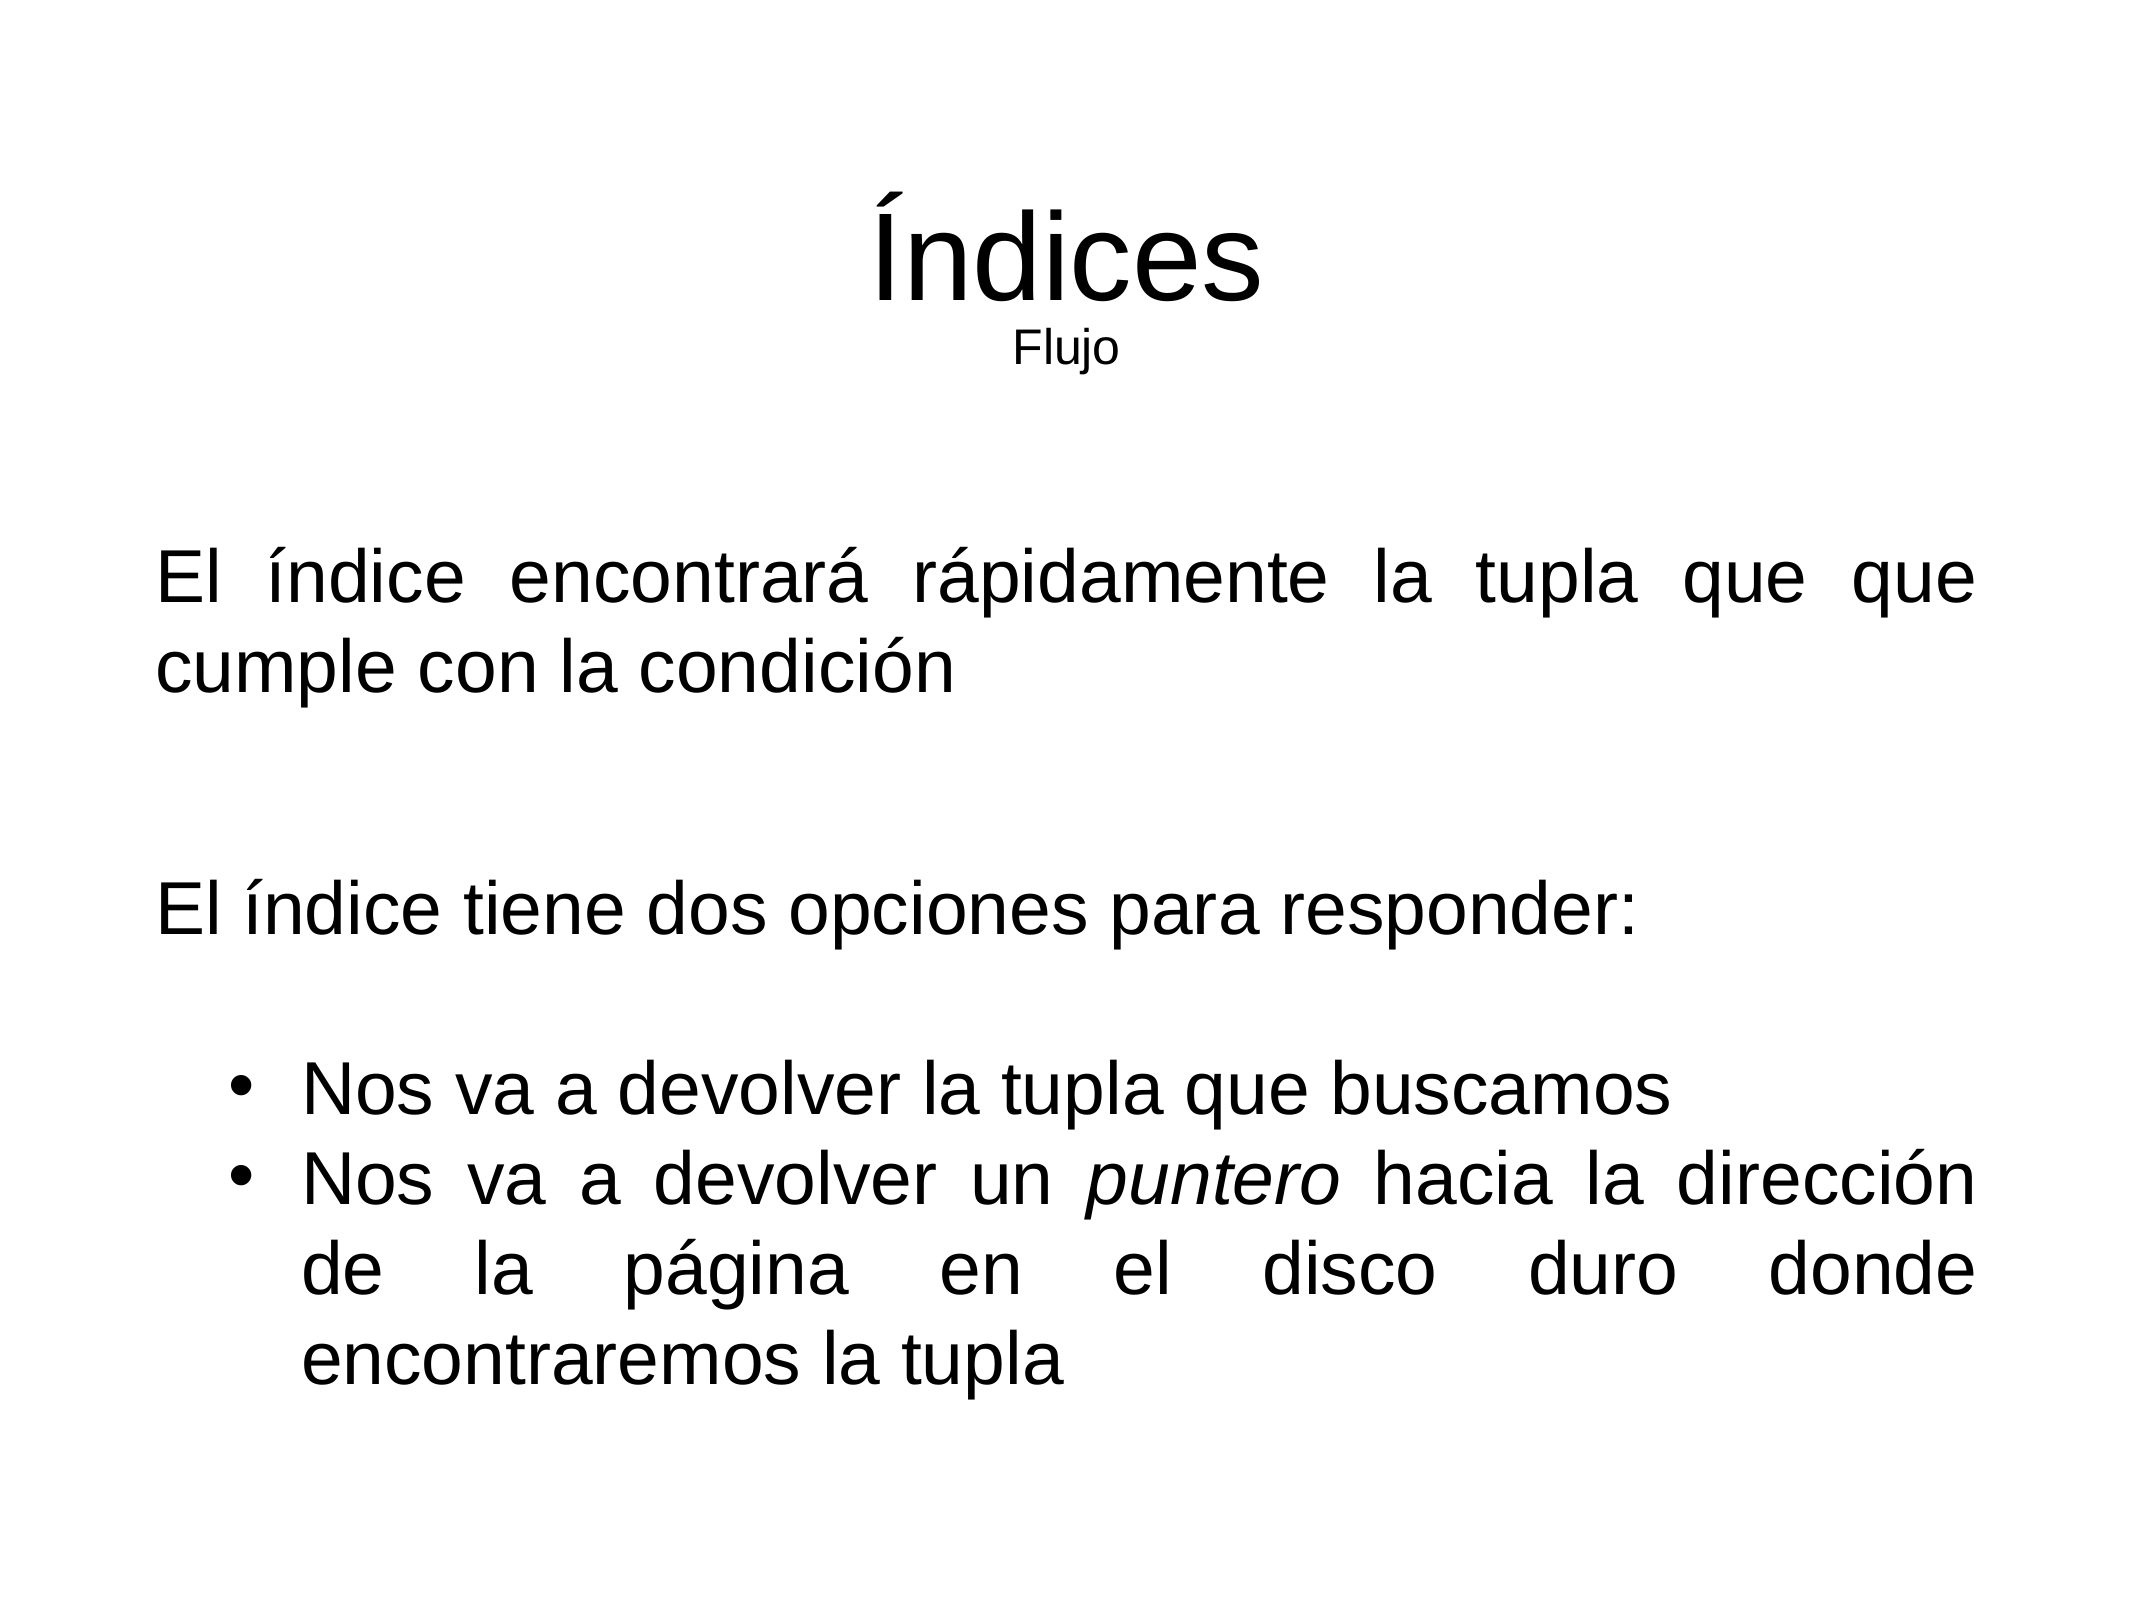

Índices
Flujo
El índice encontrará rápidamente la tupla que que cumple con la condición
El índice tiene dos opciones para responder:

Nos va a devolver la tupla que buscamos
Nos va a devolver un puntero hacia la dirección de la página en el disco duro donde encontraremos la tupla